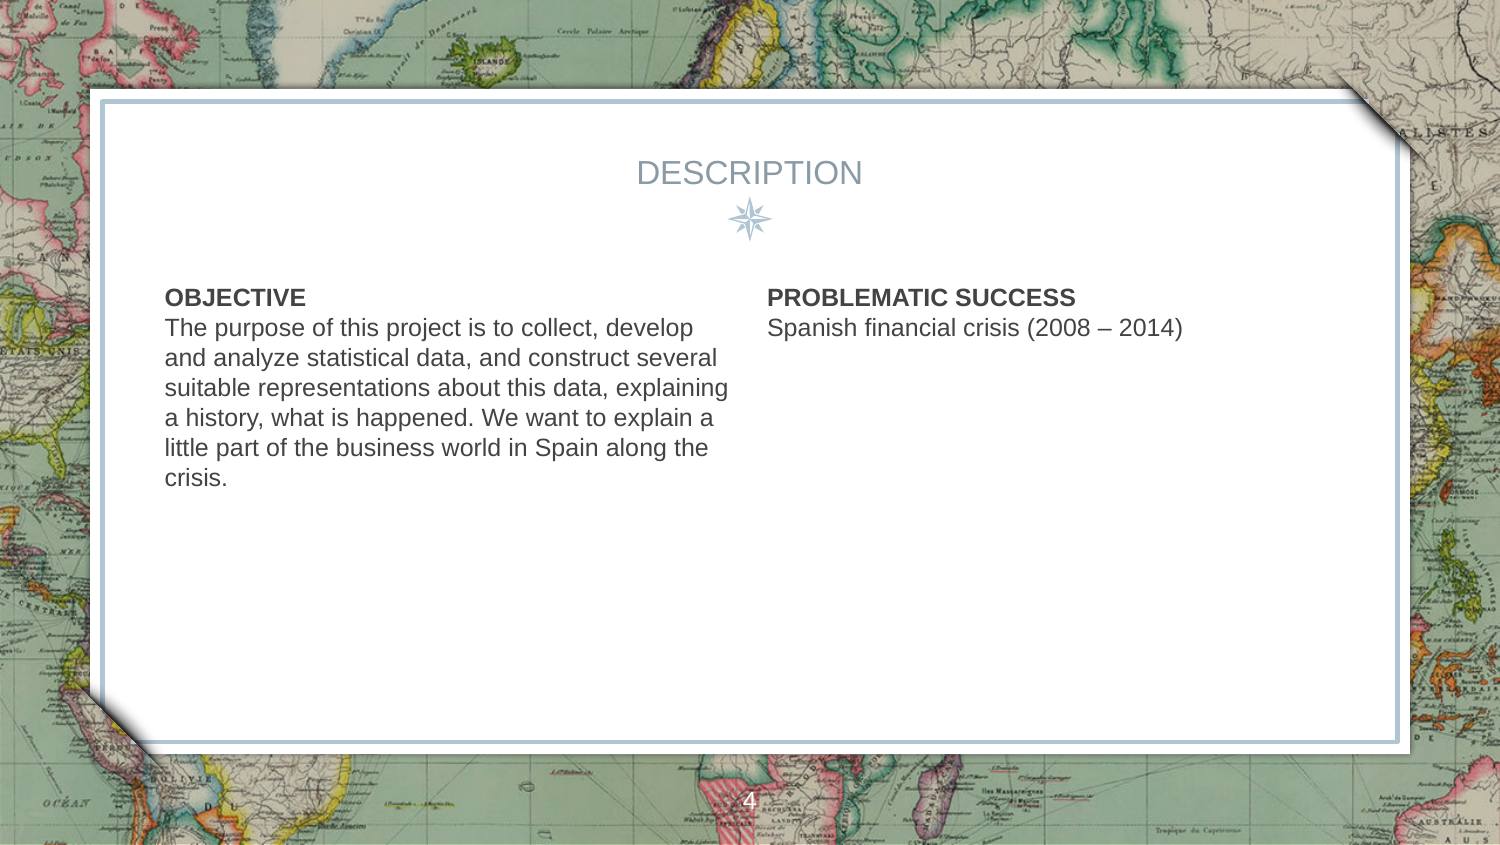

DESCRIPTION
OBJECTIVE
The purpose of this project is to collect, develop and analyze statistical data, and construct several suitable representations about this data, explaining a history, what is happened. We want to explain a little part of the business world in Spain along the crisis.
PROBLEMATIC SUCCESS
Spanish financial crisis (2008 – 2014)

4